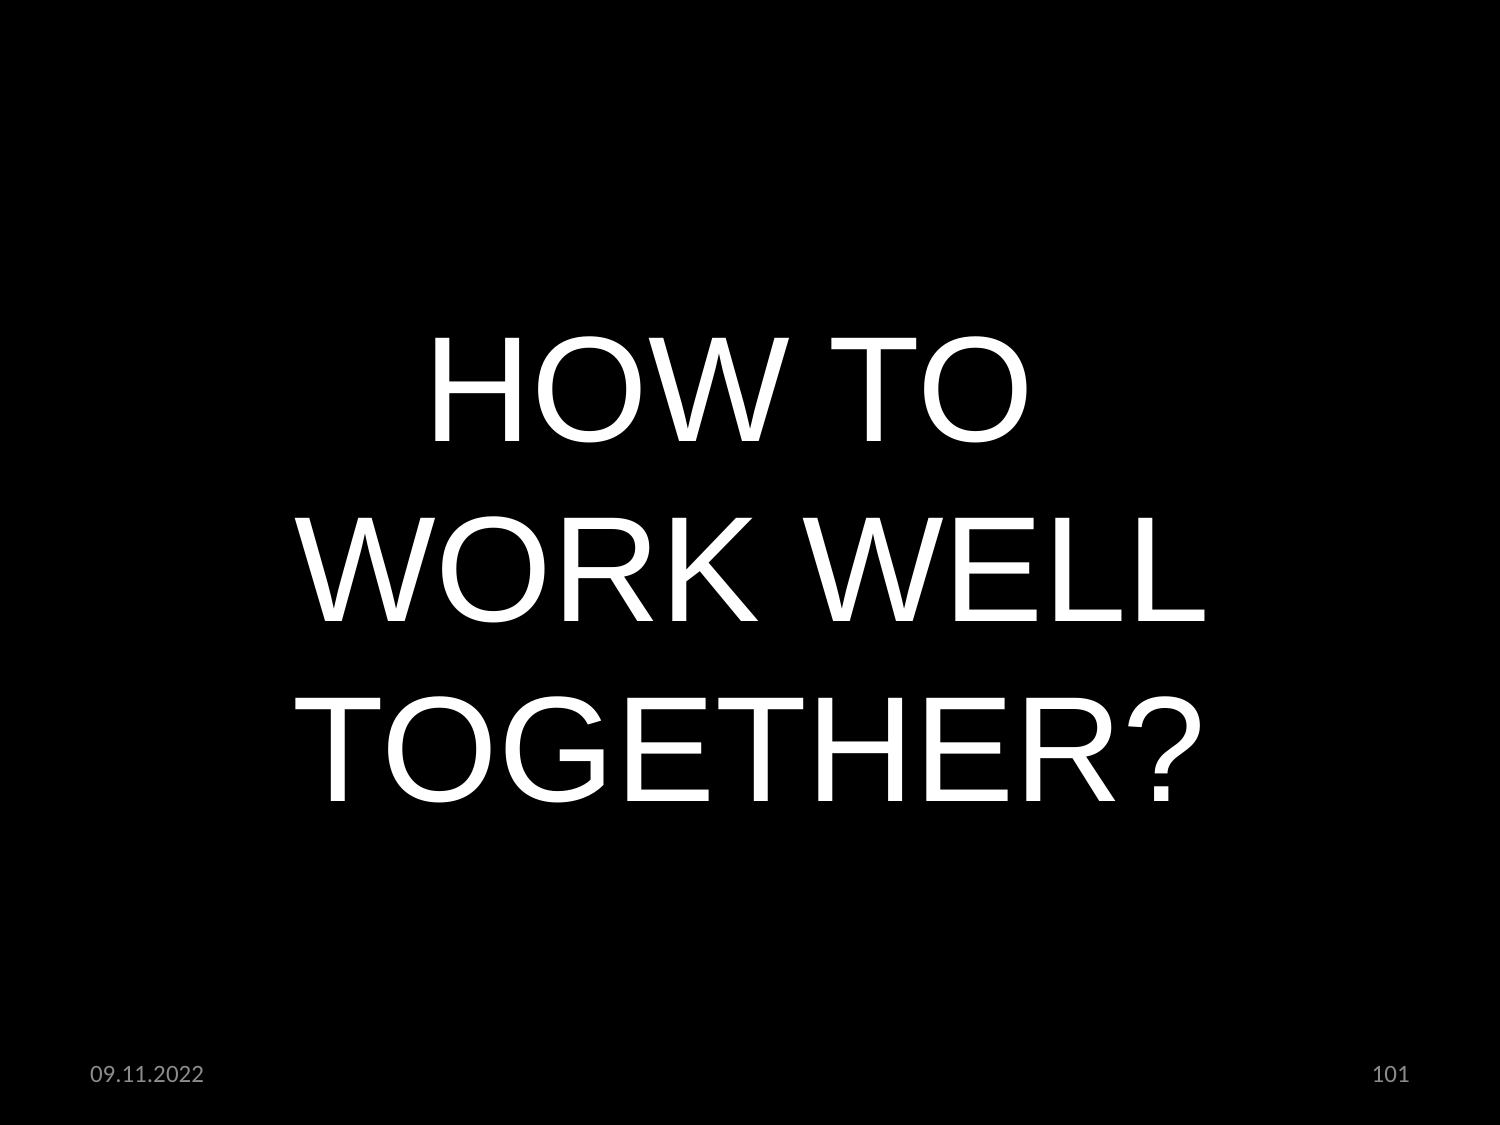

HOW TO
WORK WELL TOGETHER?
09.11.2022
101